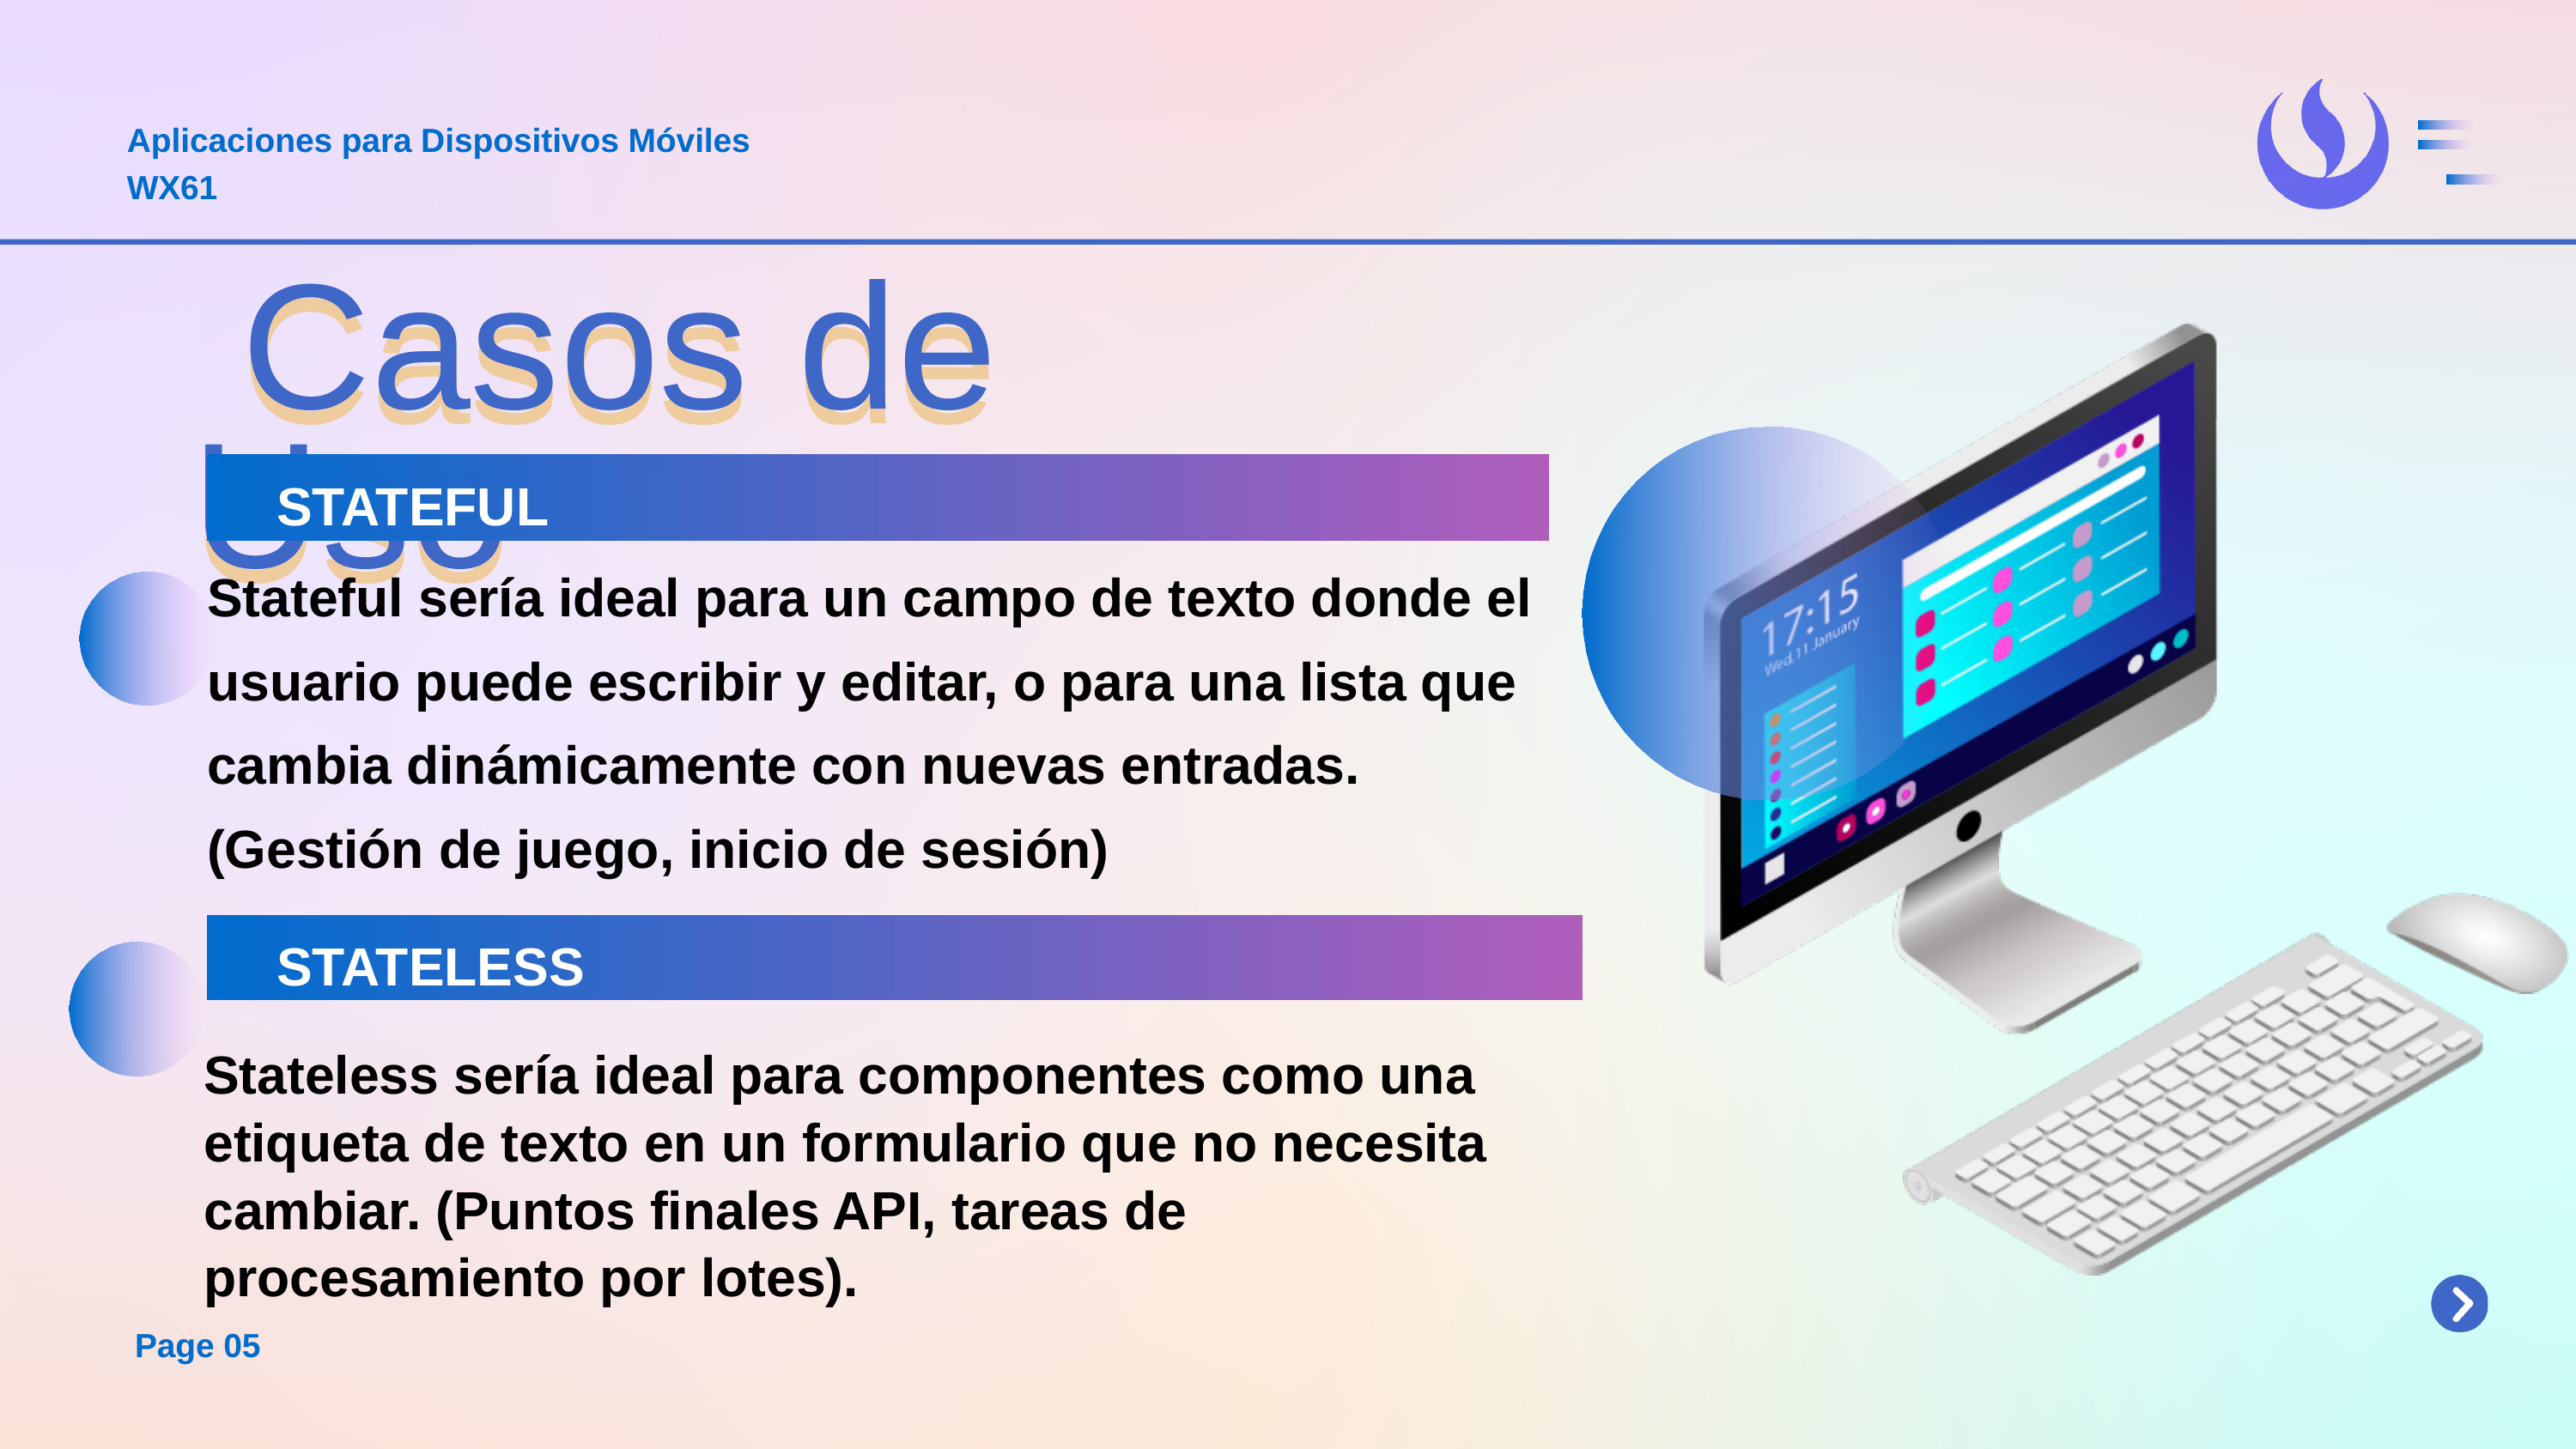

Aplicaciones para Dispositivos Móviles

WX61

 Casos de Uso
 Casos de Uso

STATEFUL
Stateful sería ideal para un campo de texto donde el usuario puede escribir y editar, o para una lista que cambia dinámicamente con nuevas entradas. (Gestión de juego, inicio de sesión)

STATELESS

Stateless sería ideal para componentes como una etiqueta de texto en un formulario que no necesita cambiar. (Puntos finales API, tareas de procesamiento por lotes).

Page 05